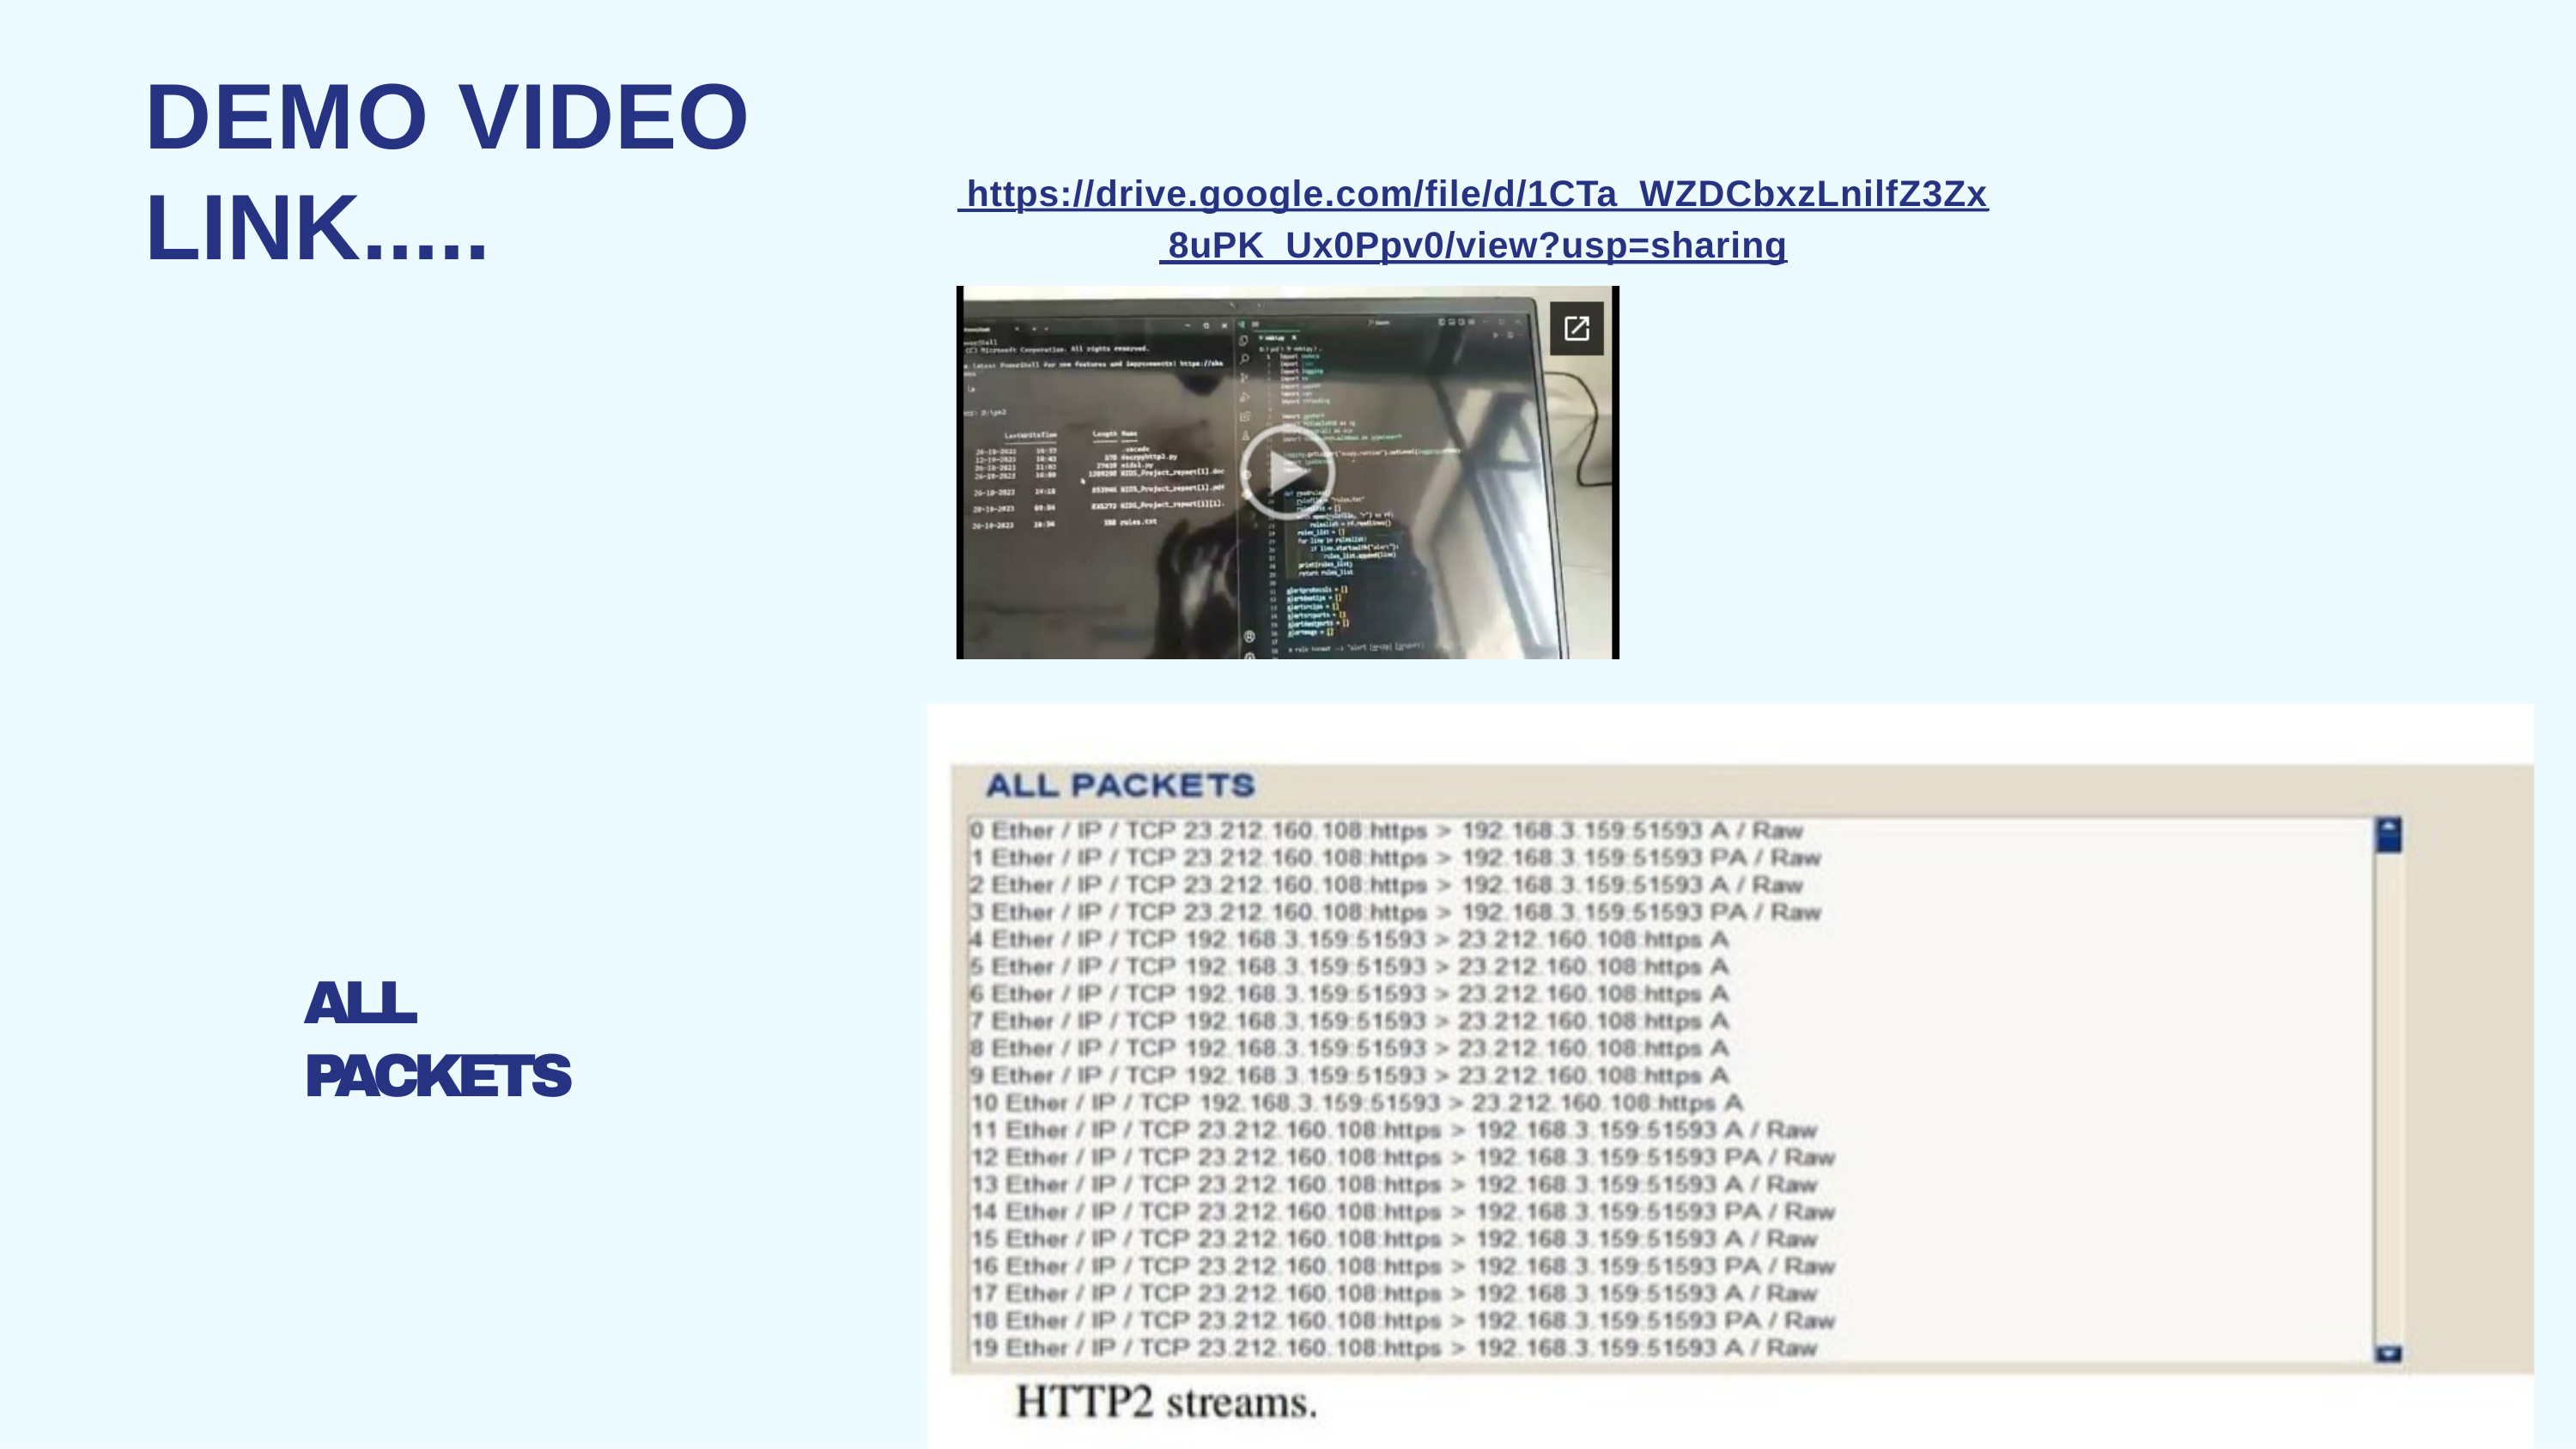

# DEMO VIDEO LINK.....
 https://drive.google.com/file/d/1CTa_WZDCbxzLnilfZ3Zx
 8uPK_Ux0Ppv0/view?usp=sharing

ALL PACKETS